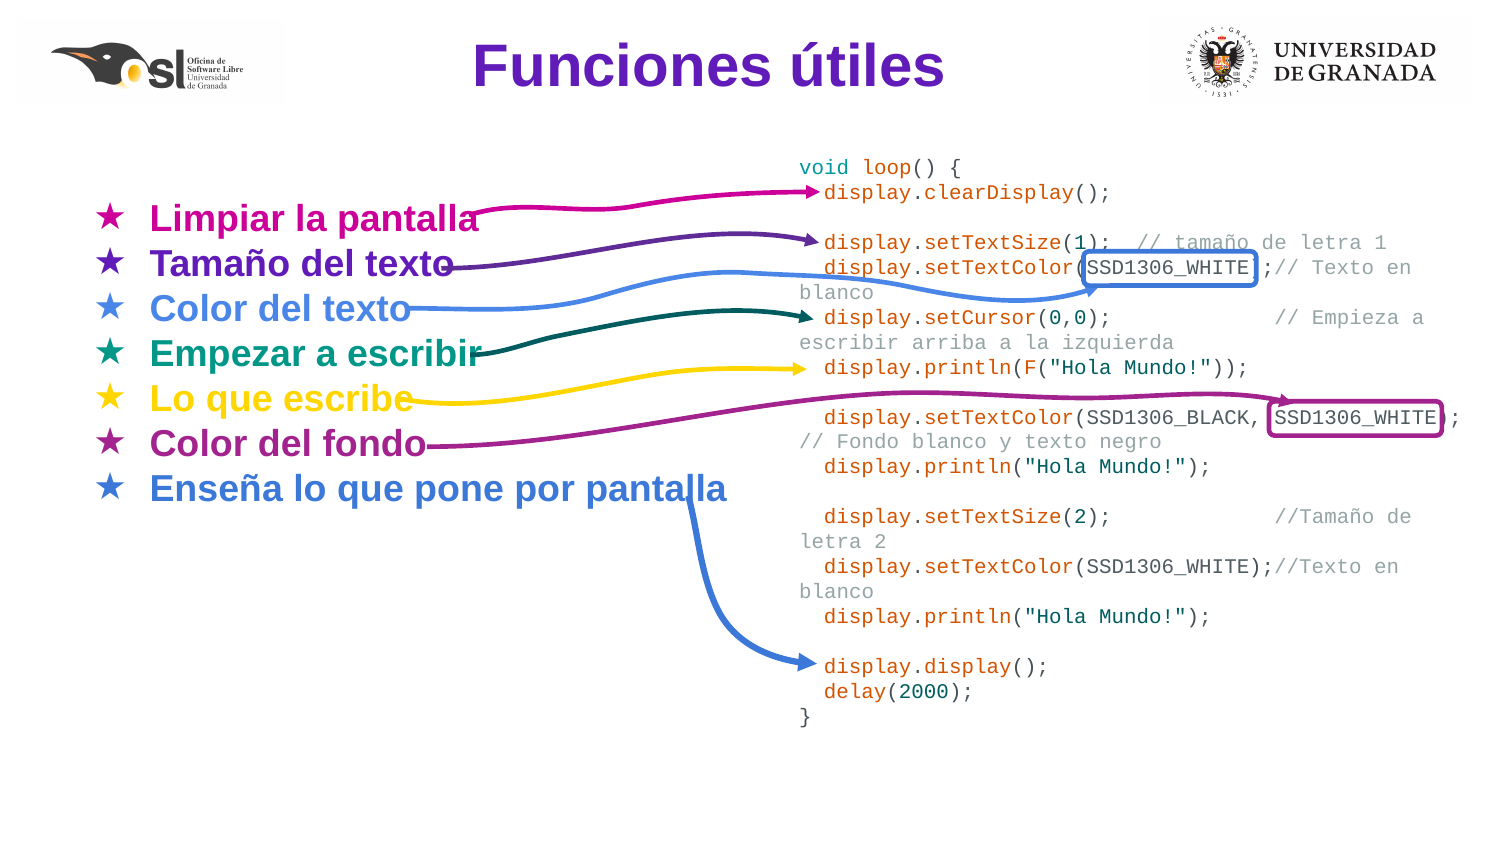

# Funciones útiles

void loop() {
  display.clearDisplay();

  display.setTextSize(1);  // tamaño de letra 1
  display.setTextColor(SSD1306_WHITE);// Texto en blanco
  display.setCursor(0,0);             // Empieza a escribir arriba a la izquierda
  display.println(F("Hola Mundo!"));

  display.setTextColor(SSD1306_BLACK, SSD1306_WHITE); // Fondo blanco y texto negro
  display.println("Hola Mundo!");

  display.setTextSize(2);             //Tamaño de letra 2
  display.setTextColor(SSD1306_WHITE);//Texto en blanco
  display.println("Hola Mundo!");

  display.display();
  delay(2000);
}

Limpiar la pantalla
Tamaño del texto
Color del texto
Empezar a escribir
Lo que escribe
Color del fondo
Enseña lo que pone por pantalla